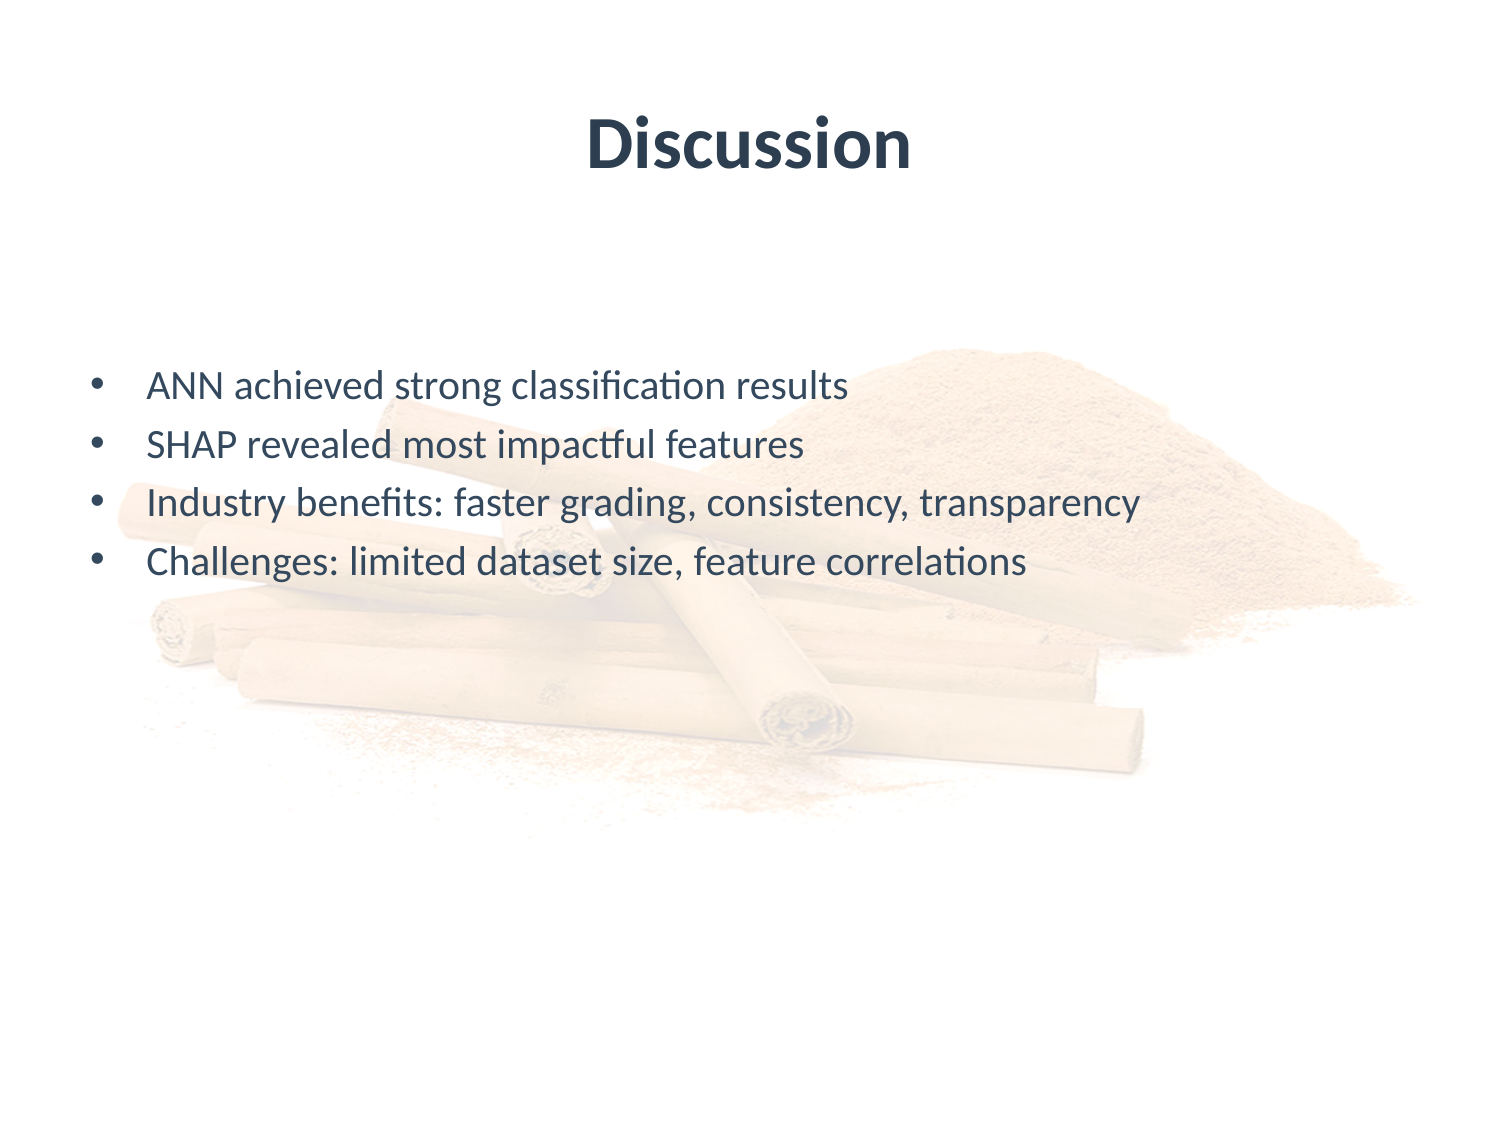

# Discussion

ANN achieved strong classification results
SHAP revealed most impactful features
Industry benefits: faster grading, consistency, transparency
Challenges: limited dataset size, feature correlations